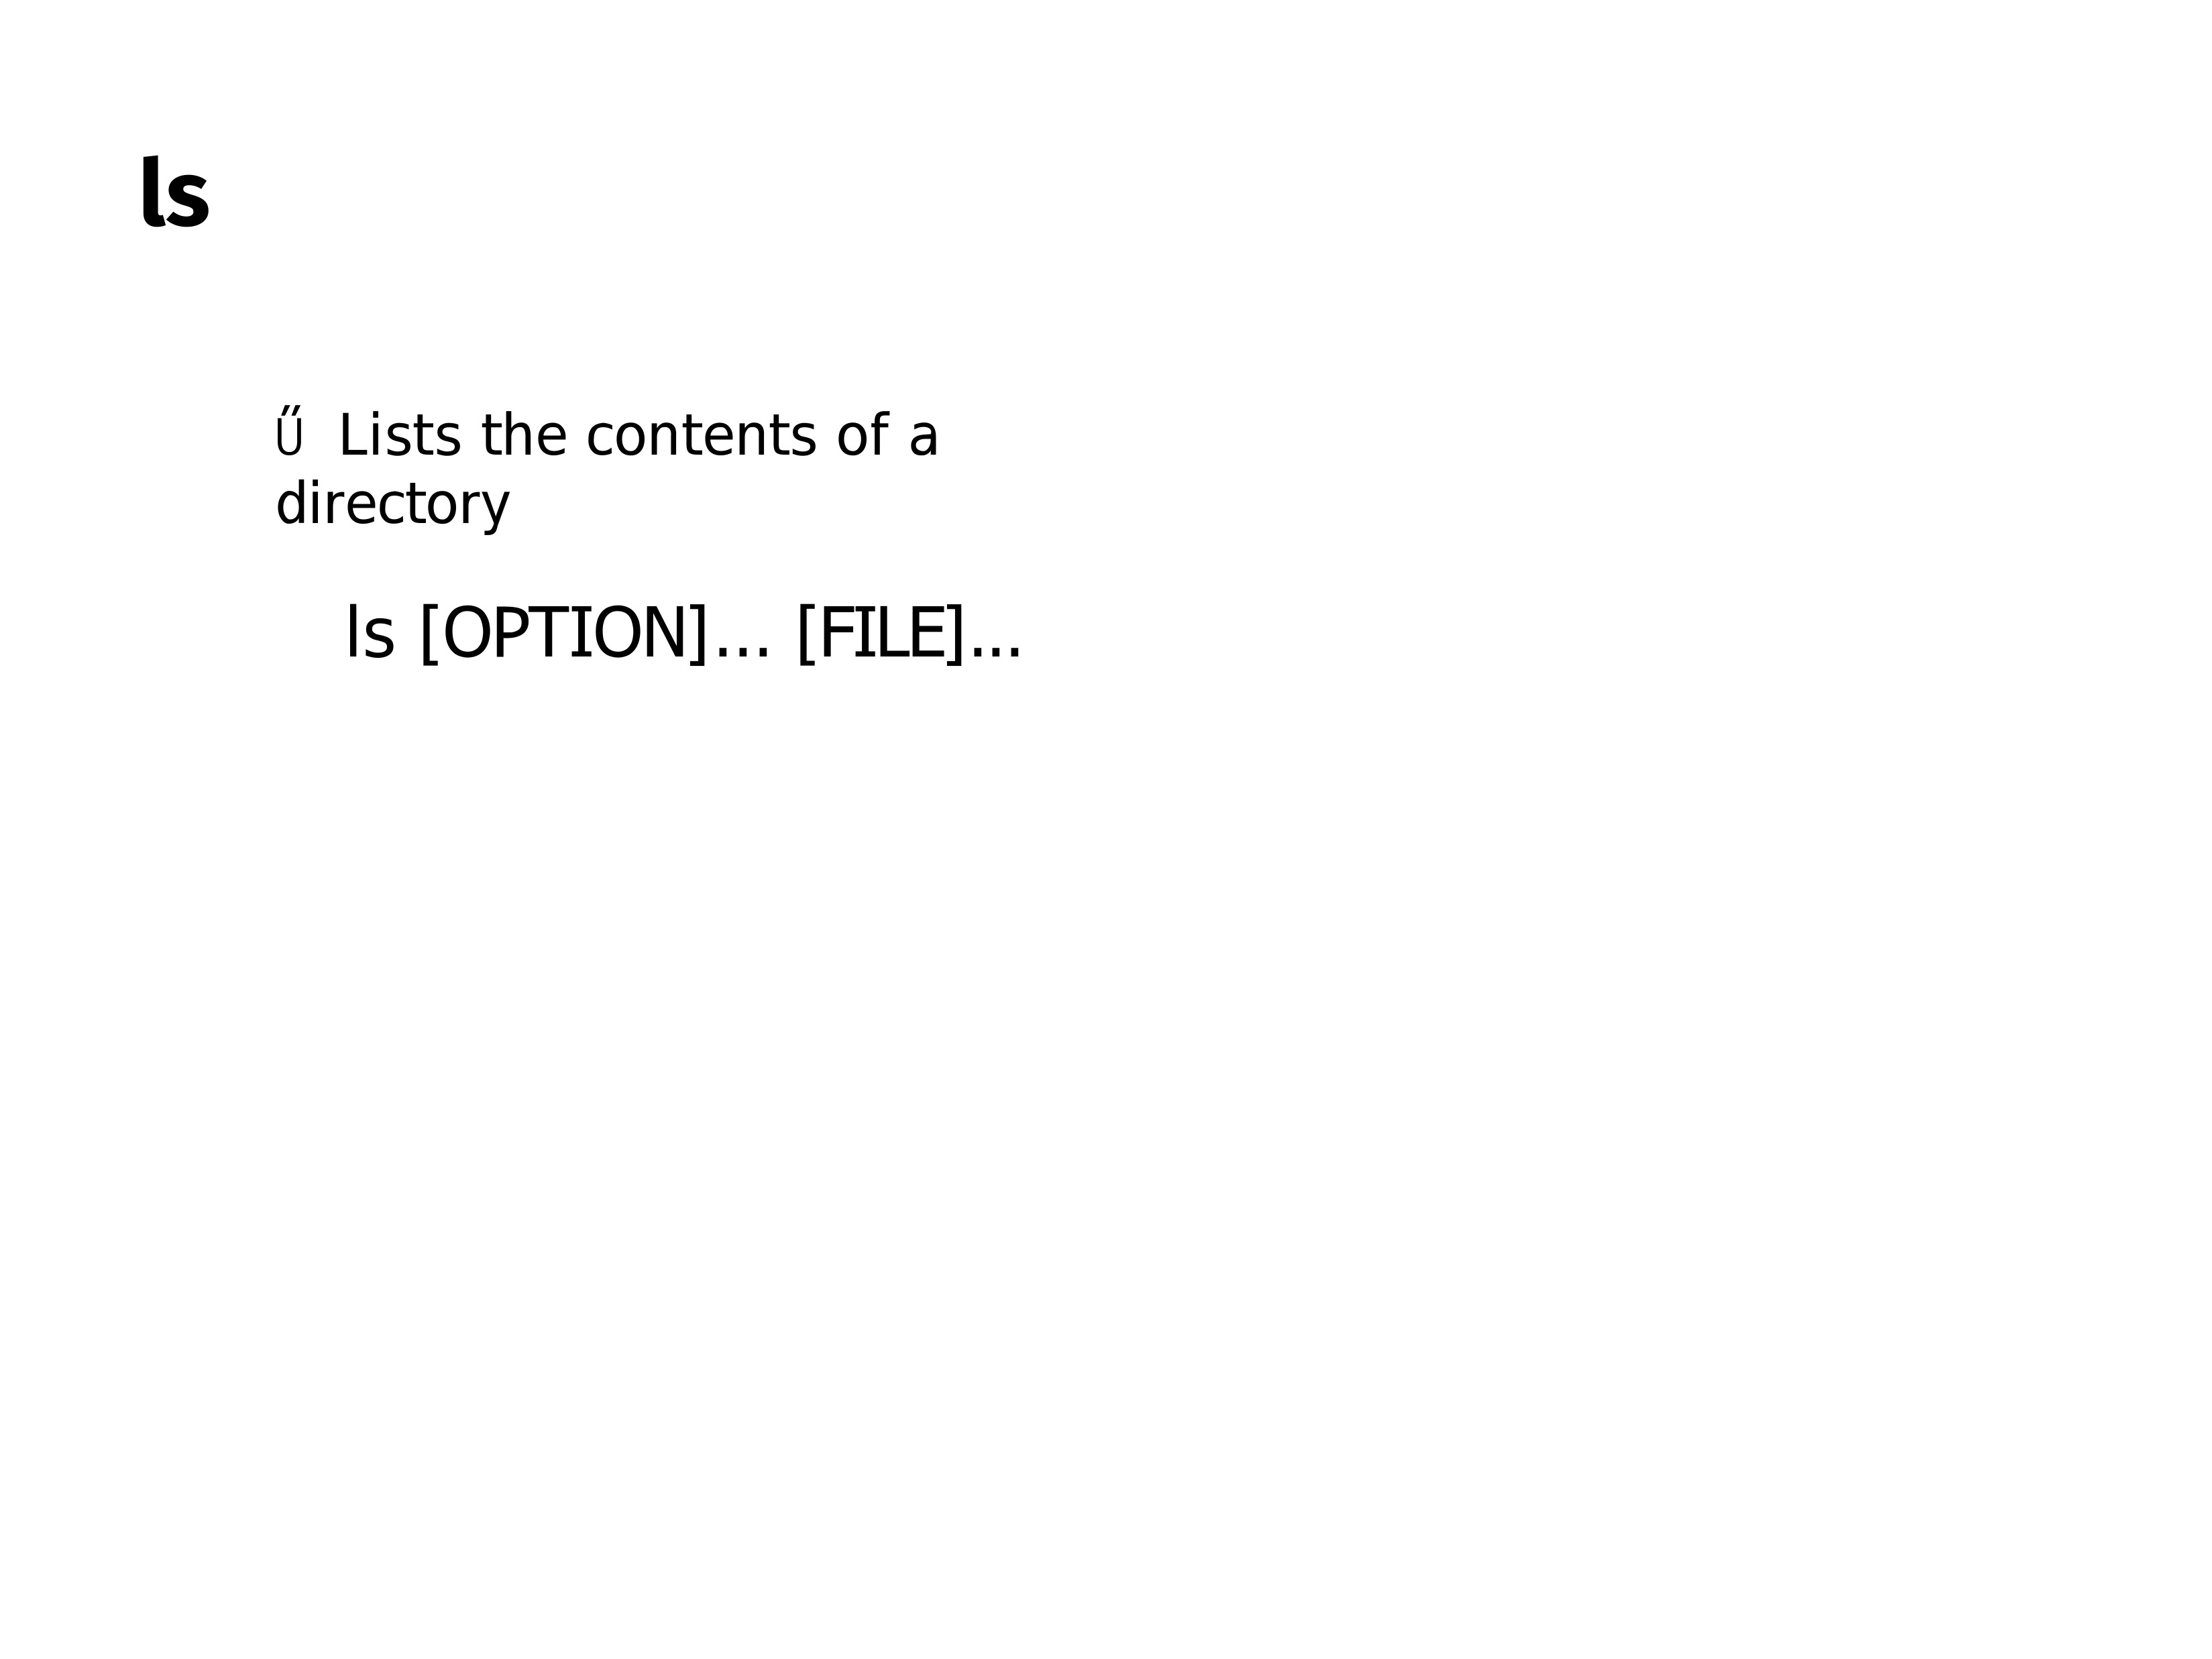

ls

Ű Lists the contents of a directory
ls [OPTION]... [FILE]...